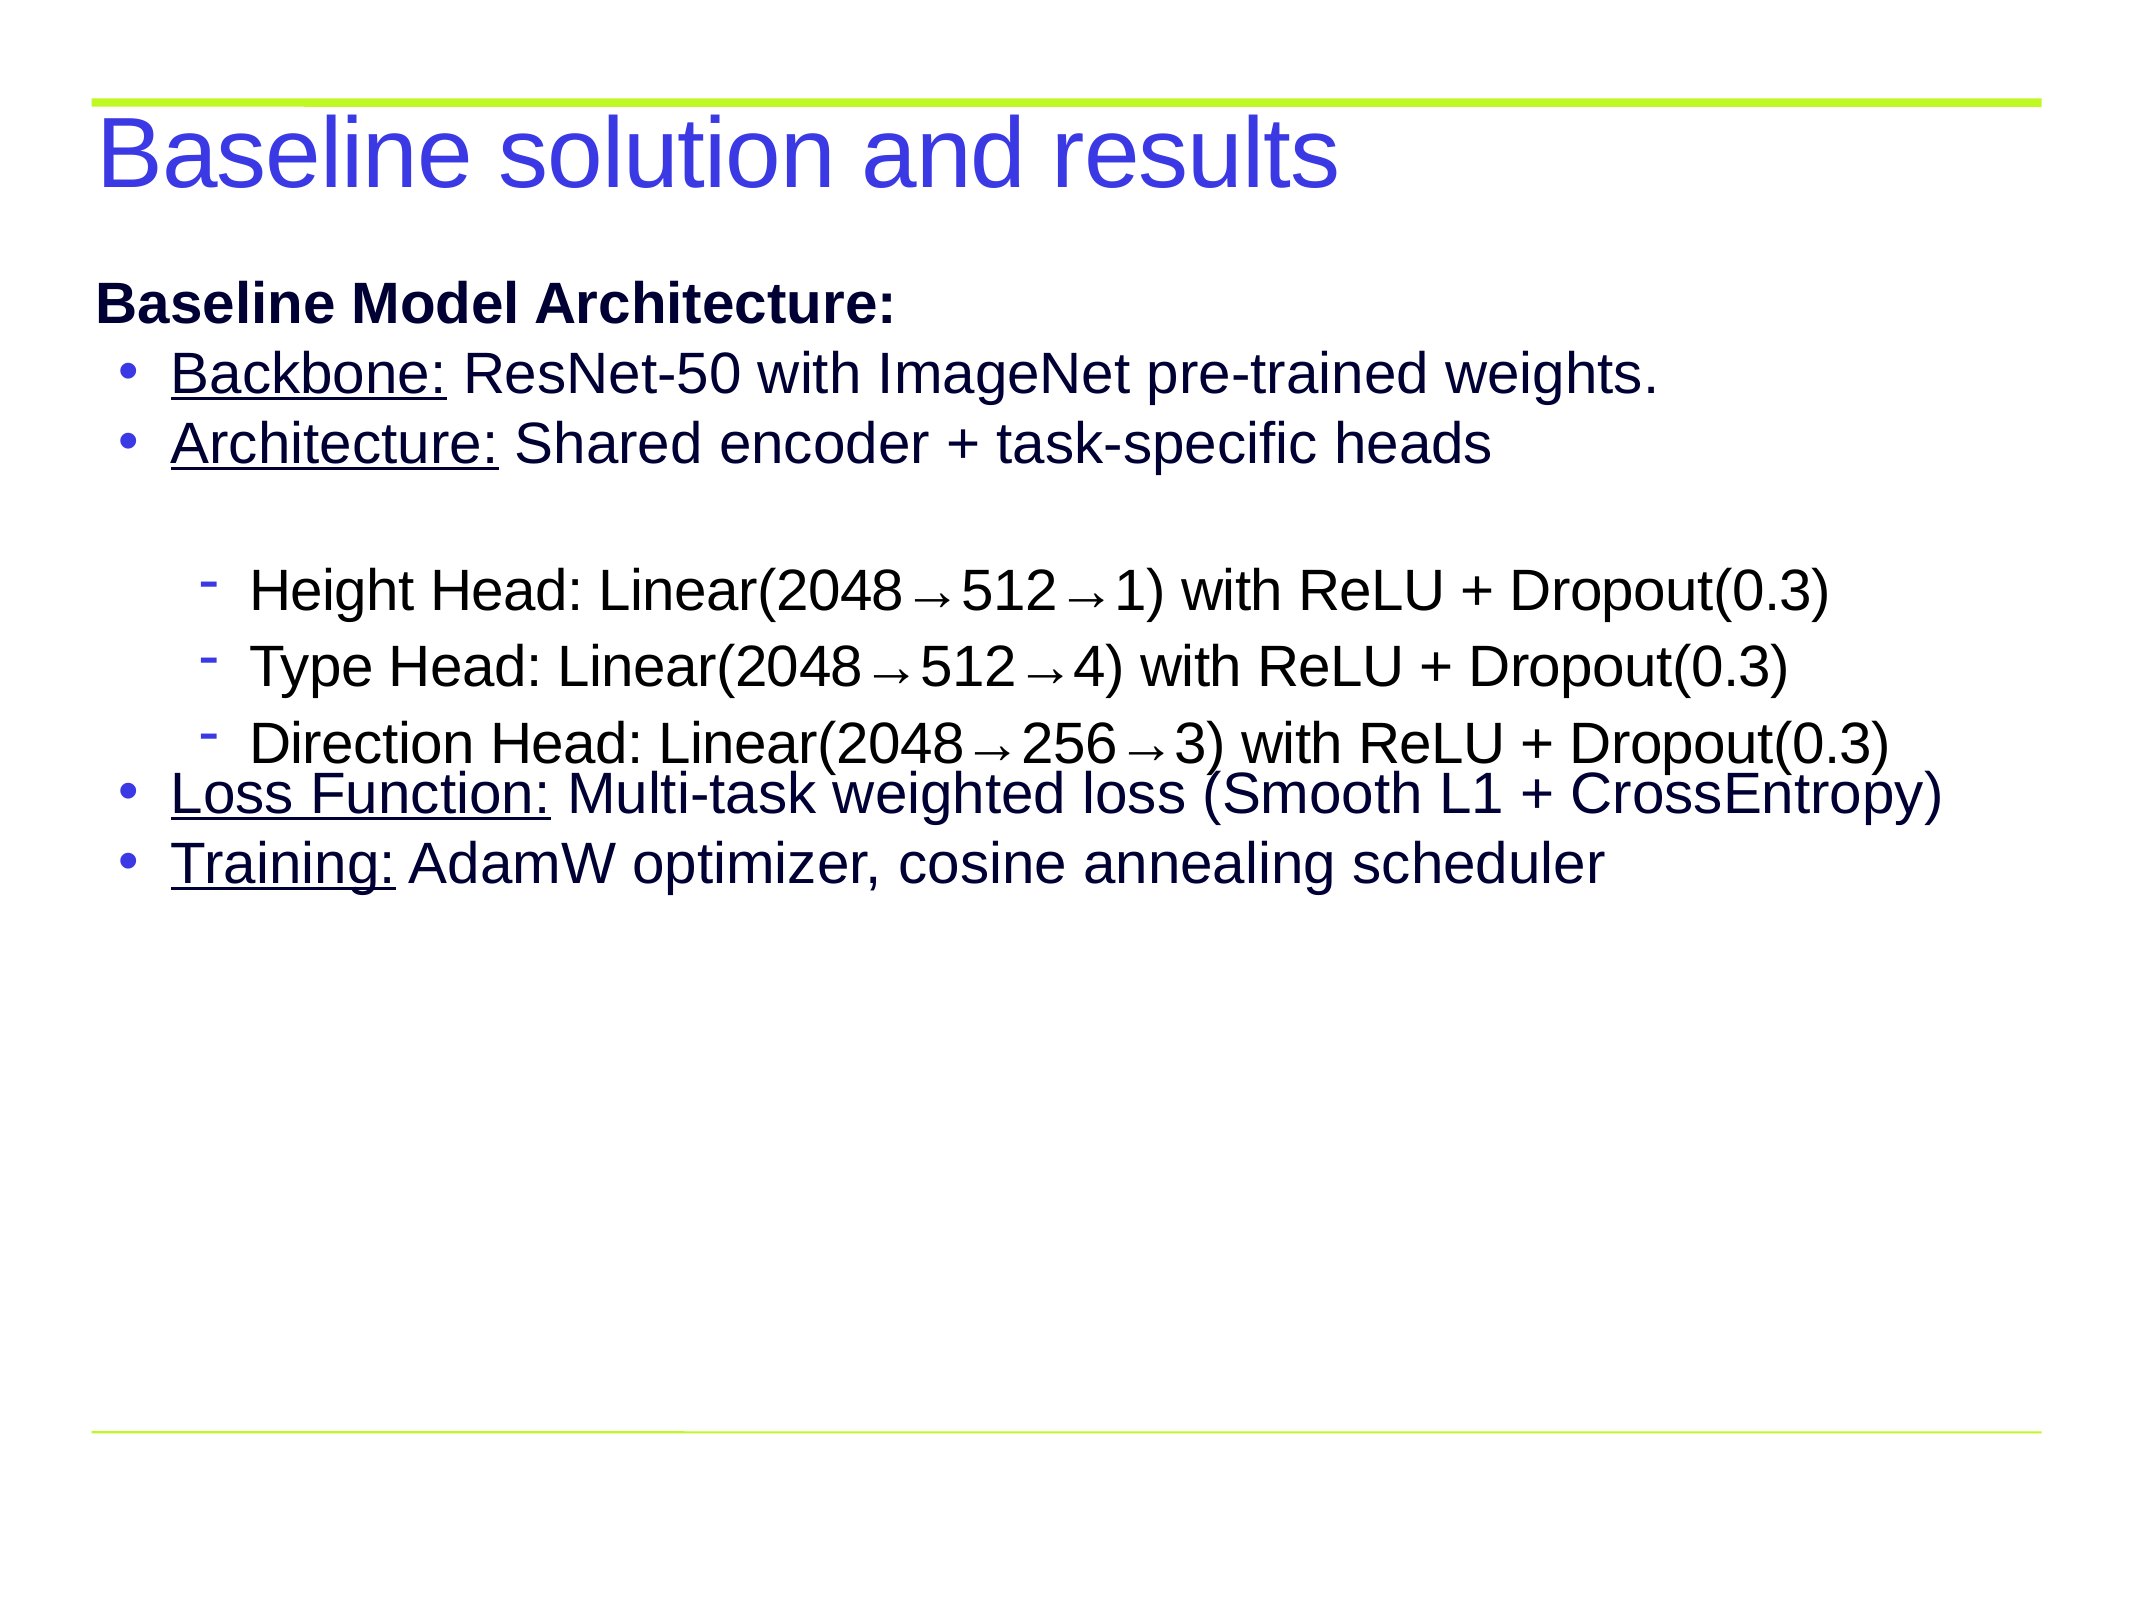

# Baseline solution and results
Baseline Model Architecture:
Backbone: ResNet-50 with ImageNet pre-trained weights.
Architecture: Shared encoder + task-specific heads

Loss Function: Multi-task weighted loss (Smooth L1 + CrossEntropy)
Training: AdamW optimizer, cosine annealing scheduler
Height Head: Linear(2048→512→1) with ReLU + Dropout(0.3)
Type Head: Linear(2048→512→4) with ReLU + Dropout(0.3)
Direction Head: Linear(2048→256→3) with ReLU + Dropout(0.3)